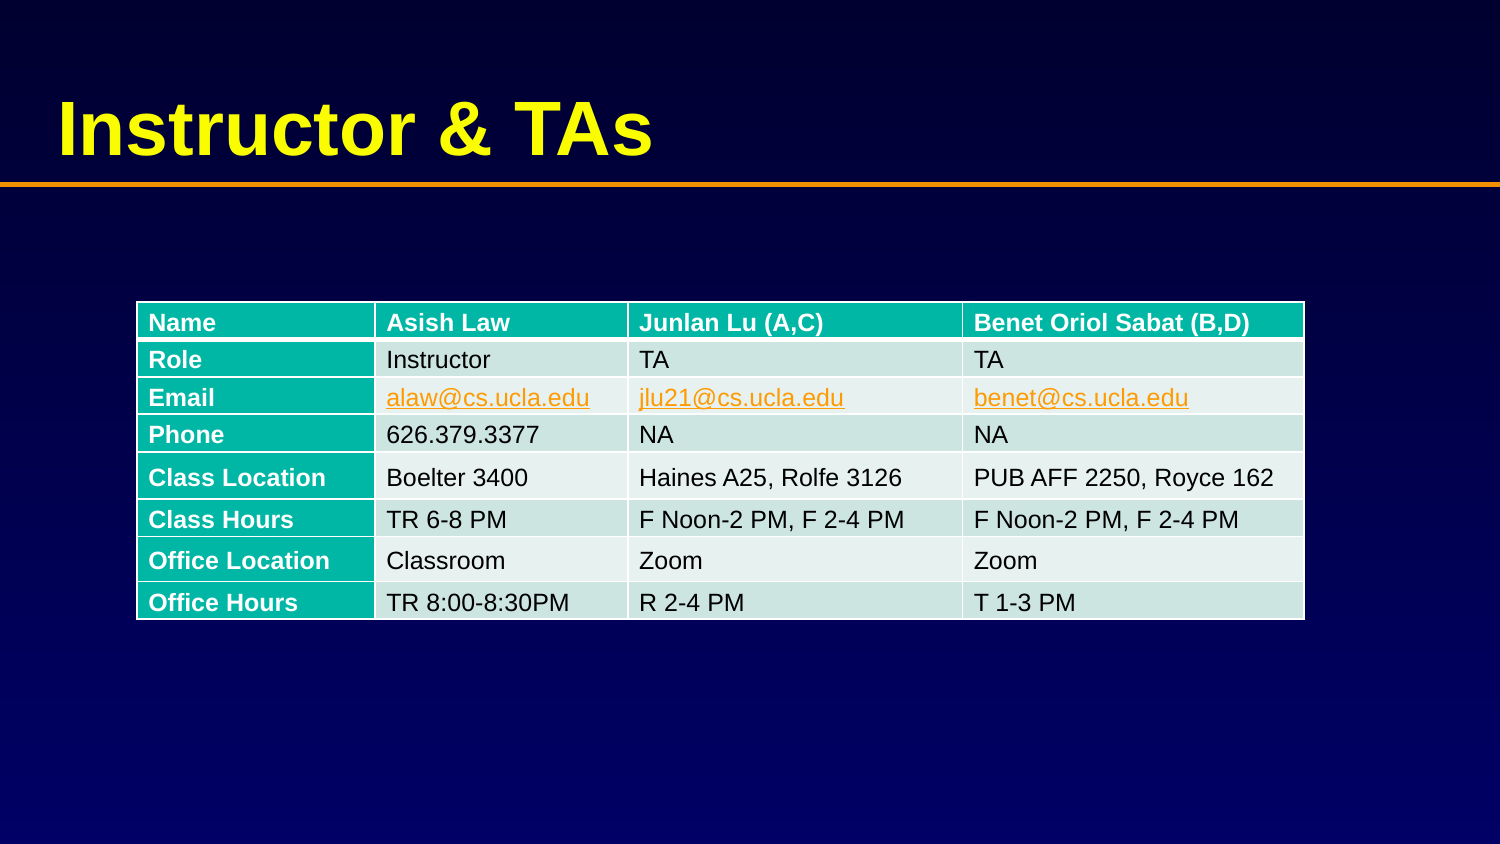

# Instructor & TAs

| Name | Asish Law | Junlan Lu (A,C) | Benet Oriol Sabat (B,D) |
| --- | --- | --- | --- |
| Role | Instructor | TA | TA |
| Email | alaw@cs.ucla.edu | jlu21@cs.ucla.edu | benet@cs.ucla.edu |
| Phone | 626.379.3377 | NA | NA |
| Class Location | Boelter 3400 | Haines A25, Rolfe 3126 | PUB AFF 2250, Royce 162 |
| Class Hours | TR 6-8 PM | F Noon-2 PM, F 2-4 PM | F Noon-2 PM, F 2-4 PM |
| Office Location | Classroom | Zoom | Zoom |
| Office Hours | TR 8:00-8:30PM | R 2-4 PM | T 1-3 PM |